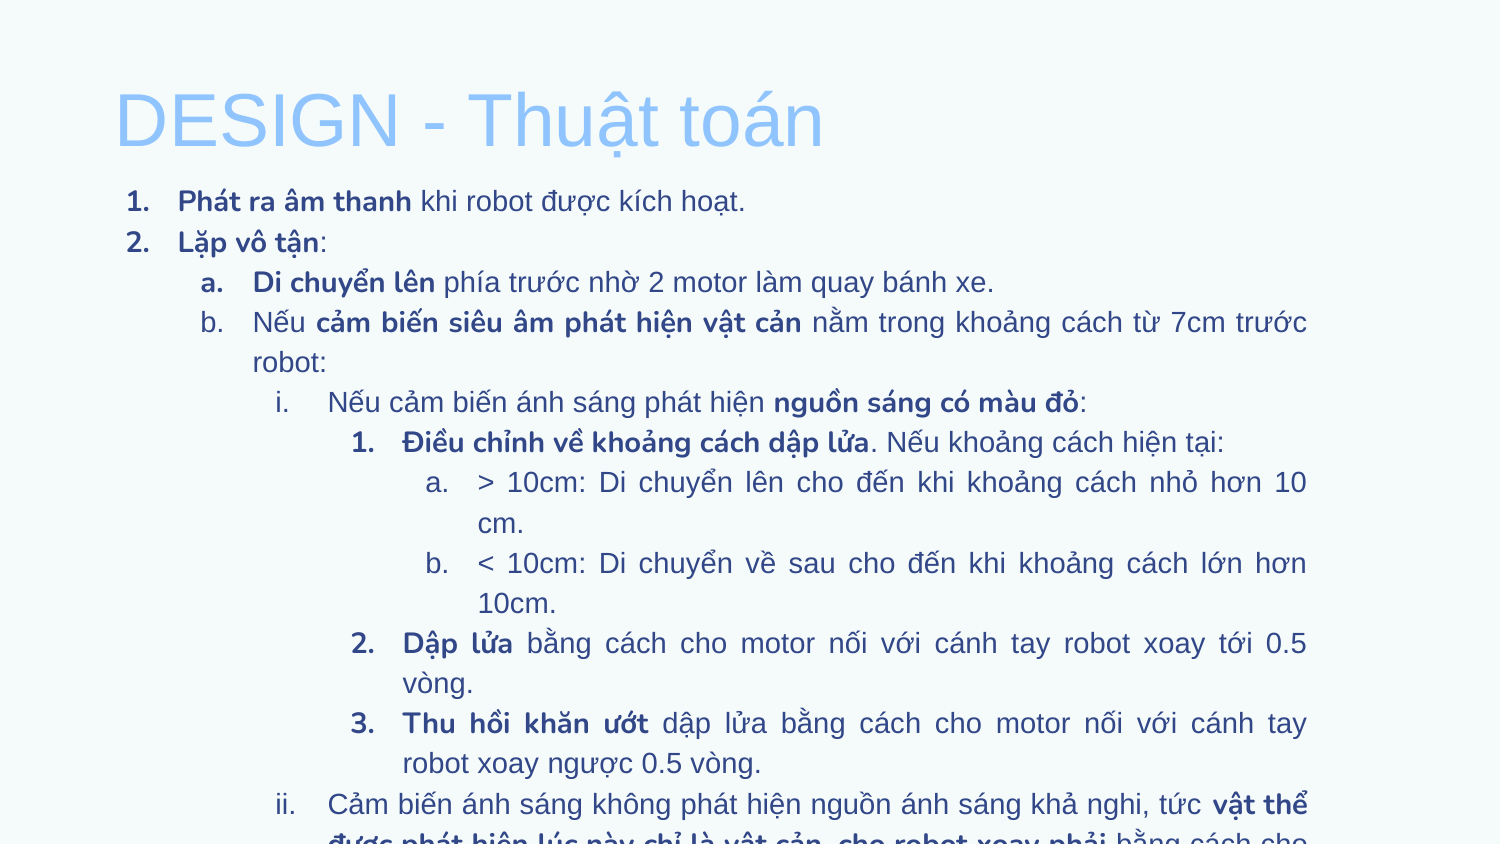

# DESIGN - Thuật toán
Phát ra âm thanh khi robot được kích hoạt.
Lặp vô tận:
Di chuyển lên phía trước nhờ 2 motor làm quay bánh xe.
Nếu cảm biến siêu âm phát hiện vật cản nằm trong khoảng cách từ 7cm trước robot:
Nếu cảm biến ánh sáng phát hiện nguồn sáng có màu đỏ:
Điều chỉnh về khoảng cách dập lửa. Nếu khoảng cách hiện tại:
> 10cm: Di chuyển lên cho đến khi khoảng cách nhỏ hơn 10 cm.
< 10cm: Di chuyển về sau cho đến khi khoảng cách lớn hơn 10cm.
Dập lửa bằng cách cho motor nối với cánh tay robot xoay tới 0.5 vòng.
Thu hồi khăn ướt dập lửa bằng cách cho motor nối với cánh tay robot xoay ngược 0.5 vòng.
Cảm biến ánh sáng không phát hiện nguồn ánh sáng khả nghi, tức vật thể được phát hiện lúc này chỉ là vật cản, cho robot xoay phải bằng cách cho robot lùi với vận tốc của bánh trái nhỏ hơn bánh phải.